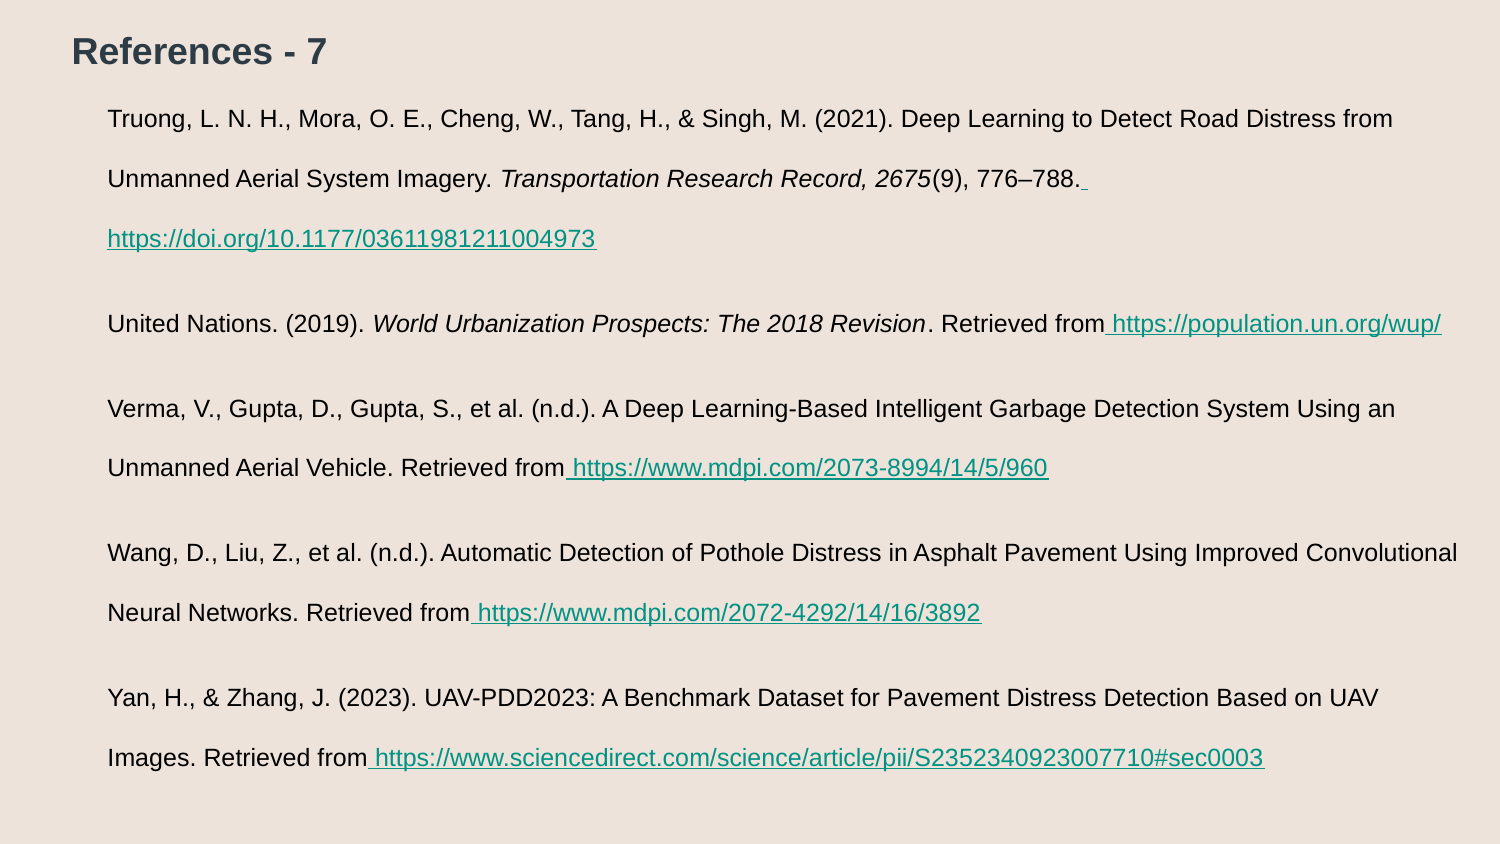

# References - 7
Truong, L. N. H., Mora, O. E., Cheng, W., Tang, H., & Singh, M. (2021). Deep Learning to Detect Road Distress from Unmanned Aerial System Imagery. Transportation Research Record, 2675(9), 776–788. https://doi.org/10.1177/03611981211004973
United Nations. (2019). World Urbanization Prospects: The 2018 Revision. Retrieved from https://population.un.org/wup/
Verma, V., Gupta, D., Gupta, S., et al. (n.d.). A Deep Learning-Based Intelligent Garbage Detection System Using an Unmanned Aerial Vehicle. Retrieved from https://www.mdpi.com/2073-8994/14/5/960
Wang, D., Liu, Z., et al. (n.d.). Automatic Detection of Pothole Distress in Asphalt Pavement Using Improved Convolutional Neural Networks. Retrieved from https://www.mdpi.com/2072-4292/14/16/3892
Yan, H., & Zhang, J. (2023). UAV-PDD2023: A Benchmark Dataset for Pavement Distress Detection Based on UAV Images. Retrieved from https://www.sciencedirect.com/science/article/pii/S2352340923007710#sec0003